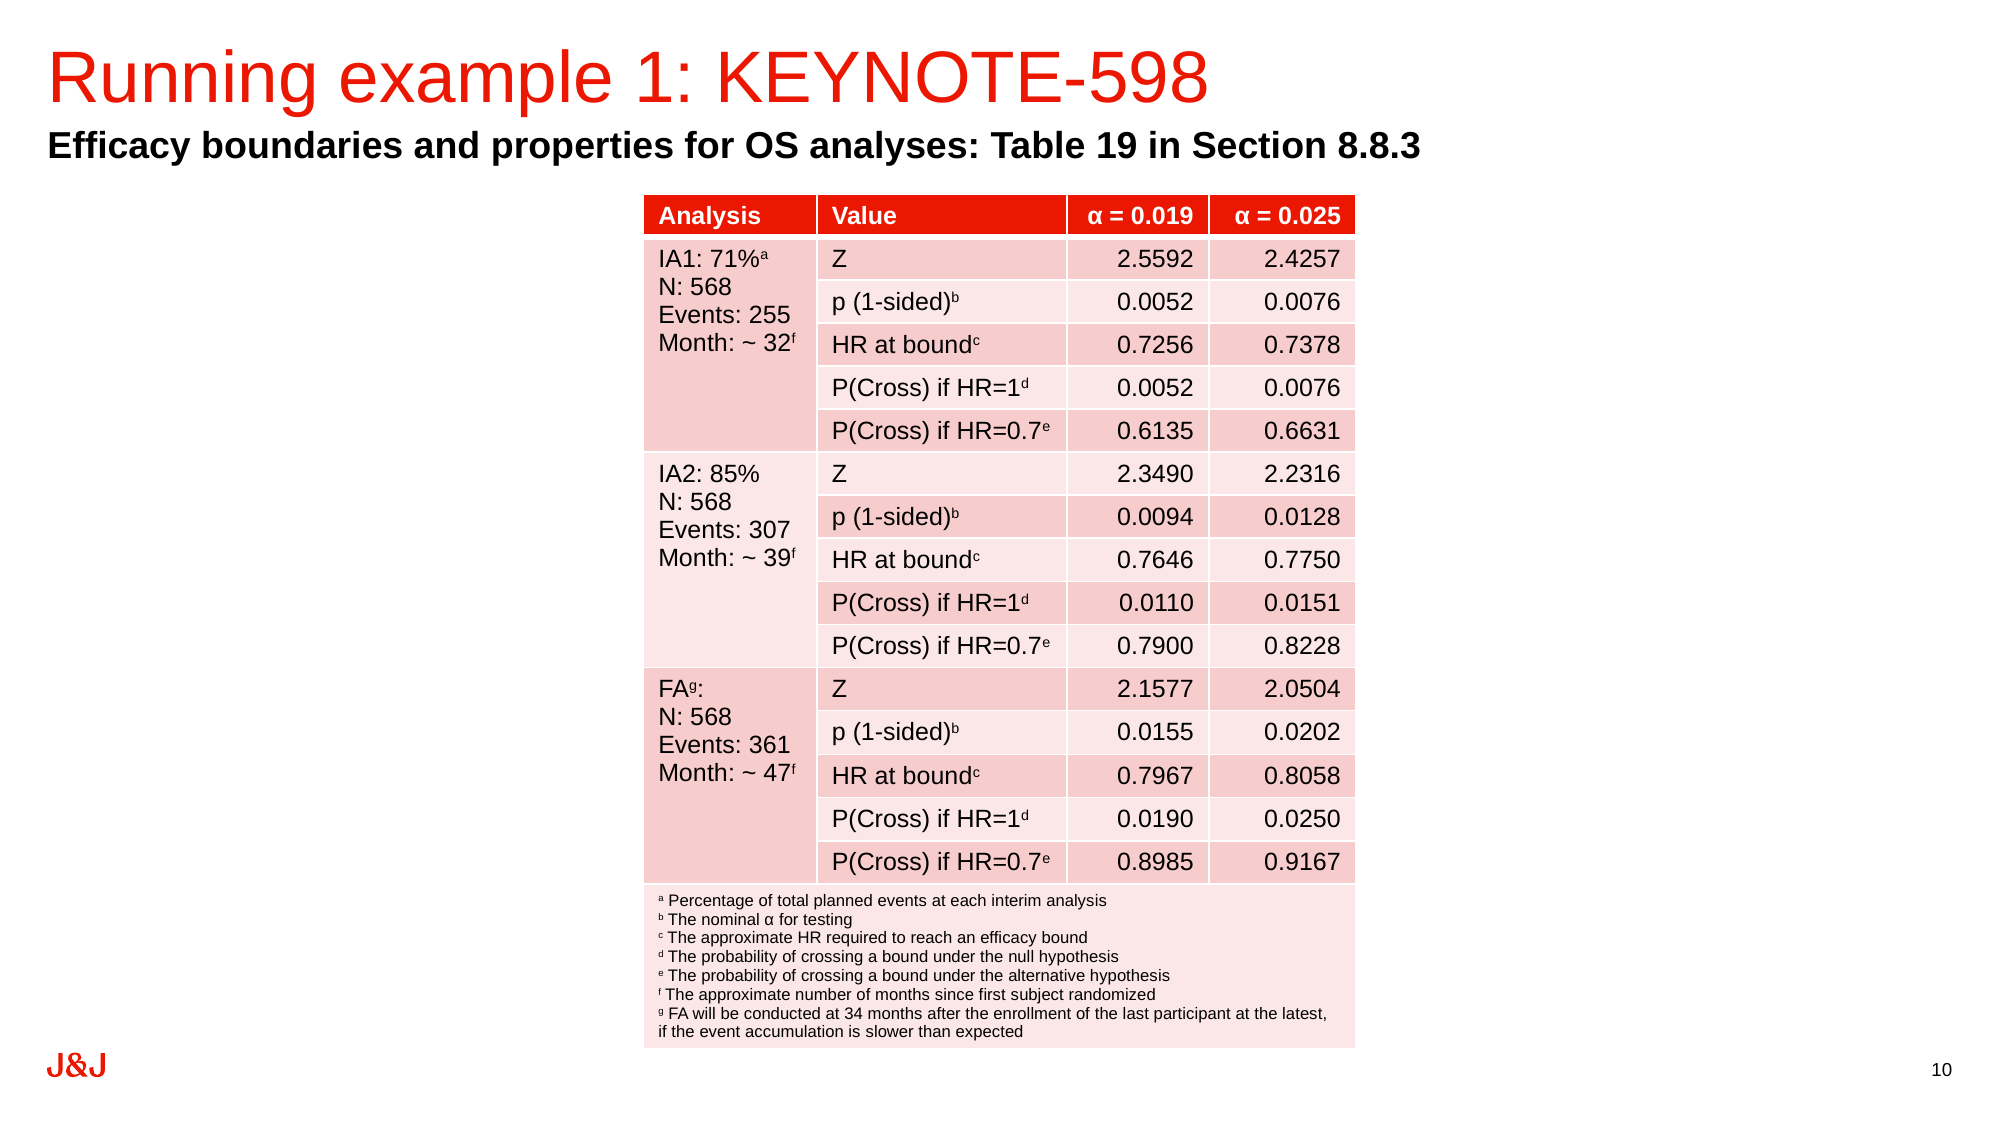

# Running example 1: KEYNOTE-598
Efficacy boundaries and properties for OS analyses: Table 19 in Section 8.8.3
| Analysis | Value | α = 0.019 | α = 0.025 |
| --- | --- | --- | --- |
| IA1: 71%a N: 568 Events: 255 Month: ~ 32f | Z | 2.5592 | 2.4257 |
|  | p (1-sided)b | 0.0052 | 0.0076 |
|  | HR at boundc | 0.7256 | 0.7378 |
|  | P(Cross) if HR=1d | 0.0052 | 0.0076 |
|  | P(Cross) if HR=0.7e | 0.6135 | 0.6631 |
| IA2: 85% N: 568 Events: 307 Month: ~ 39f | Z | 2.3490 | 2.2316 |
|  | p (1-sided)b | 0.0094 | 0.0128 |
|  | HR at boundc | 0.7646 | 0.7750 |
|  | P(Cross) if HR=1d | 0.0110 | 0.0151 |
|  | P(Cross) if HR=0.7e | 0.7900 | 0.8228 |
| FAg: N: 568 Events: 361 Month: ~ 47f | Z | 2.1577 | 2.0504 |
|  | p (1-sided)b | 0.0155 | 0.0202 |
|  | HR at boundc | 0.7967 | 0.8058 |
|  | P(Cross) if HR=1d | 0.0190 | 0.0250 |
|  | P(Cross) if HR=0.7e | 0.8985 | 0.9167 |
| a Percentage of total planned events at each interim analysis b The nominal α for testing c The approximate HR required to reach an efficacy bound d The probability of crossing a bound under the null hypothesis e The probability of crossing a bound under the alternative hypothesis f The approximate number of months since first subject randomized g FA will be conducted at 34 months after the enrollment of the last participant at the latest, if the event accumulation is slower than expected |  |  |  |

10